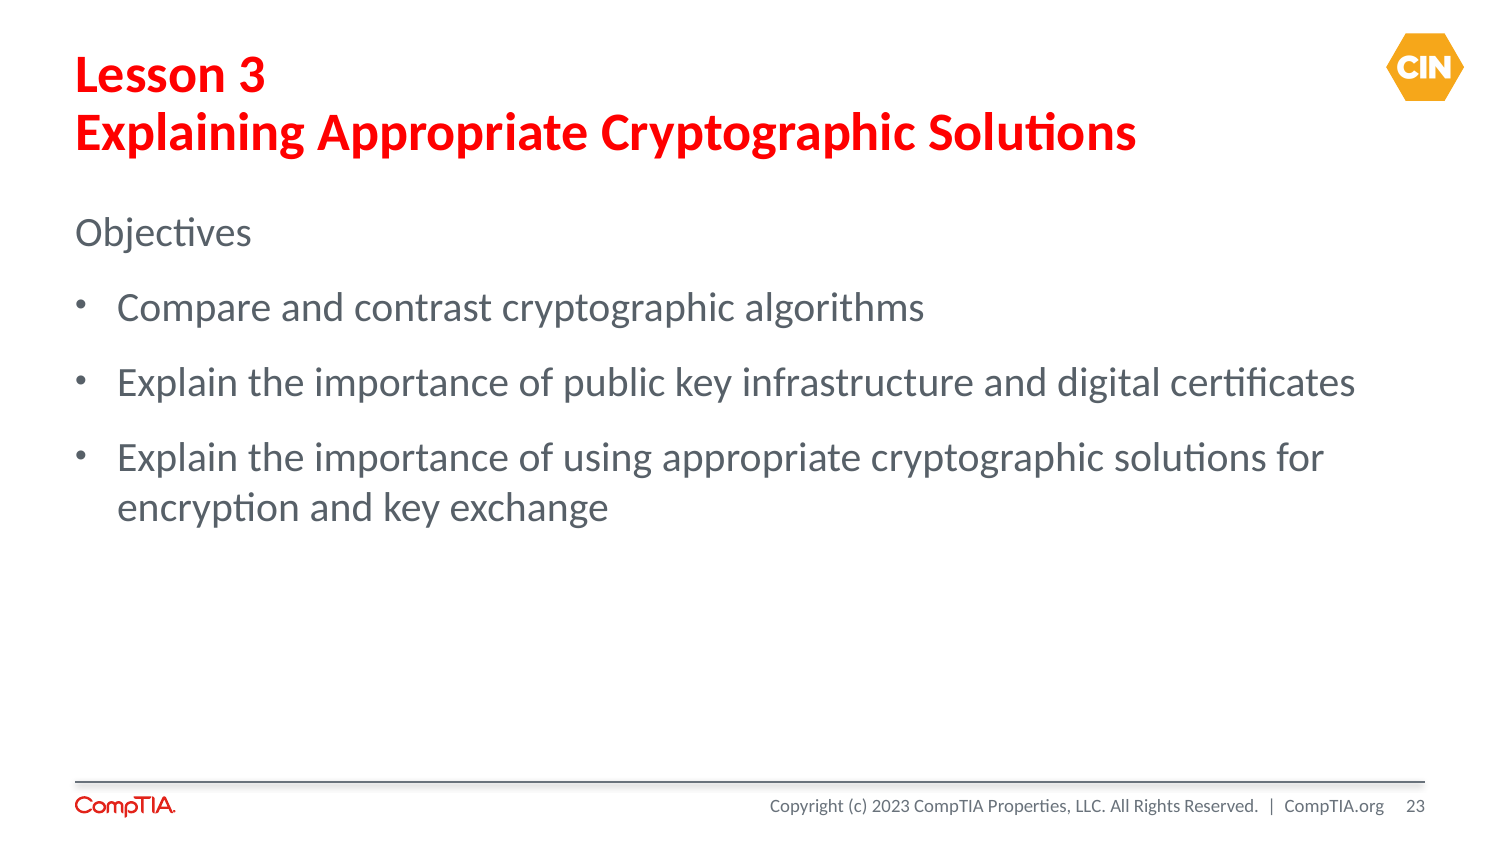

# Lesson 3 Explaining Appropriate Cryptographic Solutions
Objectives
Compare and contrast cryptographic algorithms
Explain the importance of public key infrastructure and digital certificates
Explain the importance of using appropriate cryptographic solutions for encryption and key exchange

23